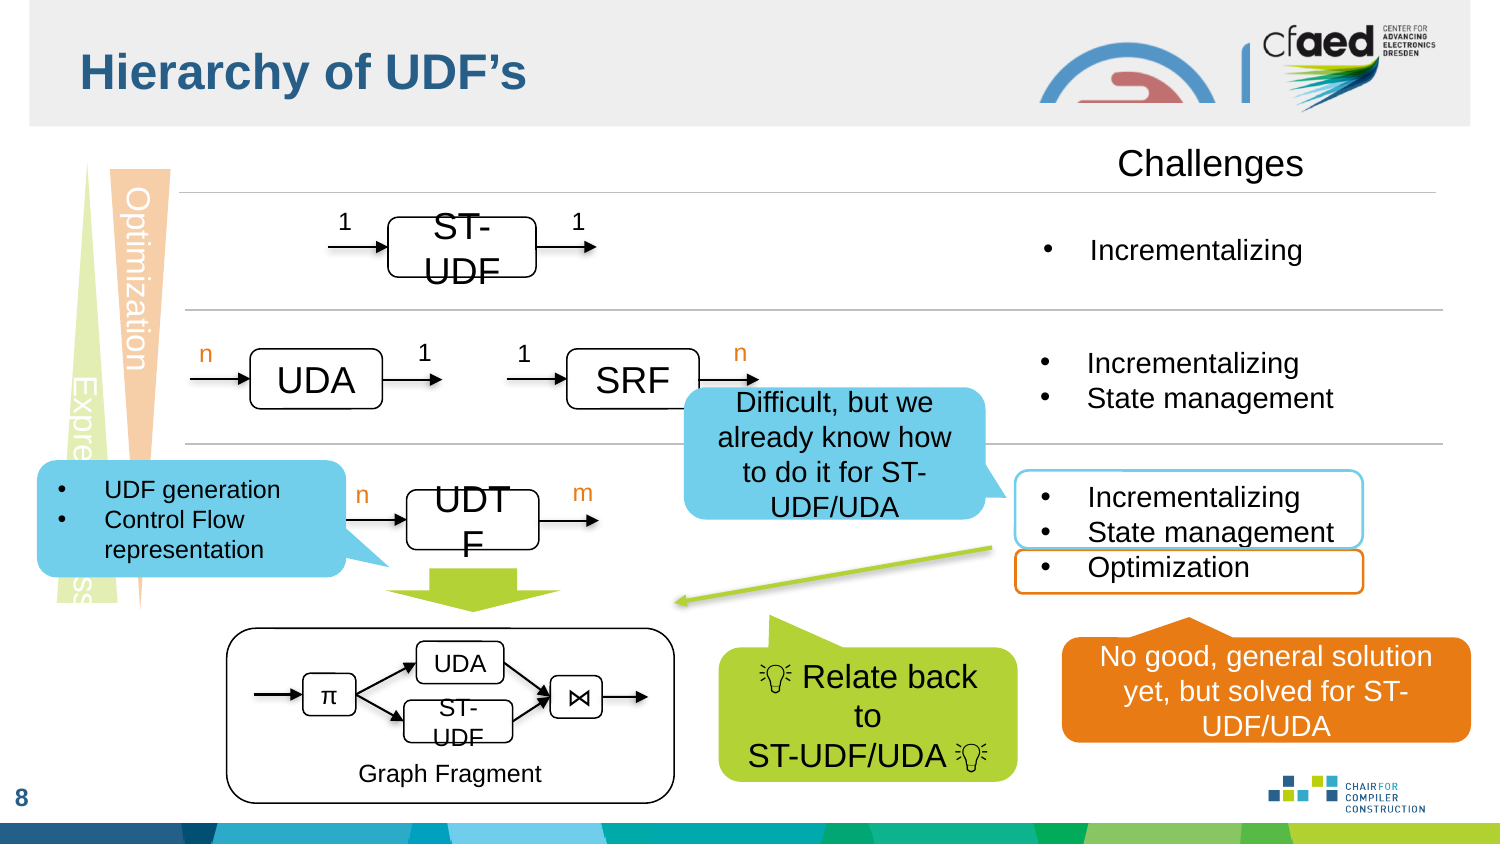

Hierarchy of UDF’s
Challenges
Expressiveness
Optimization
1
1
ST-UDF
Incrementalizing
1
n
UDA
n
1
SRF
Incrementalizing
State management
Difficult, but we already know how to do it for ST-UDF/UDA
UDF generation
Control Flow representation
m
n
UDTF

Incrementalizing
State management
Optimization

Graph Fragment
UDA
π
⋈
ST-UDF
No good, general solution yet, but solved for ST-UDF/UDA
💡 Relate back to ST-UDF/UDA 💡
8